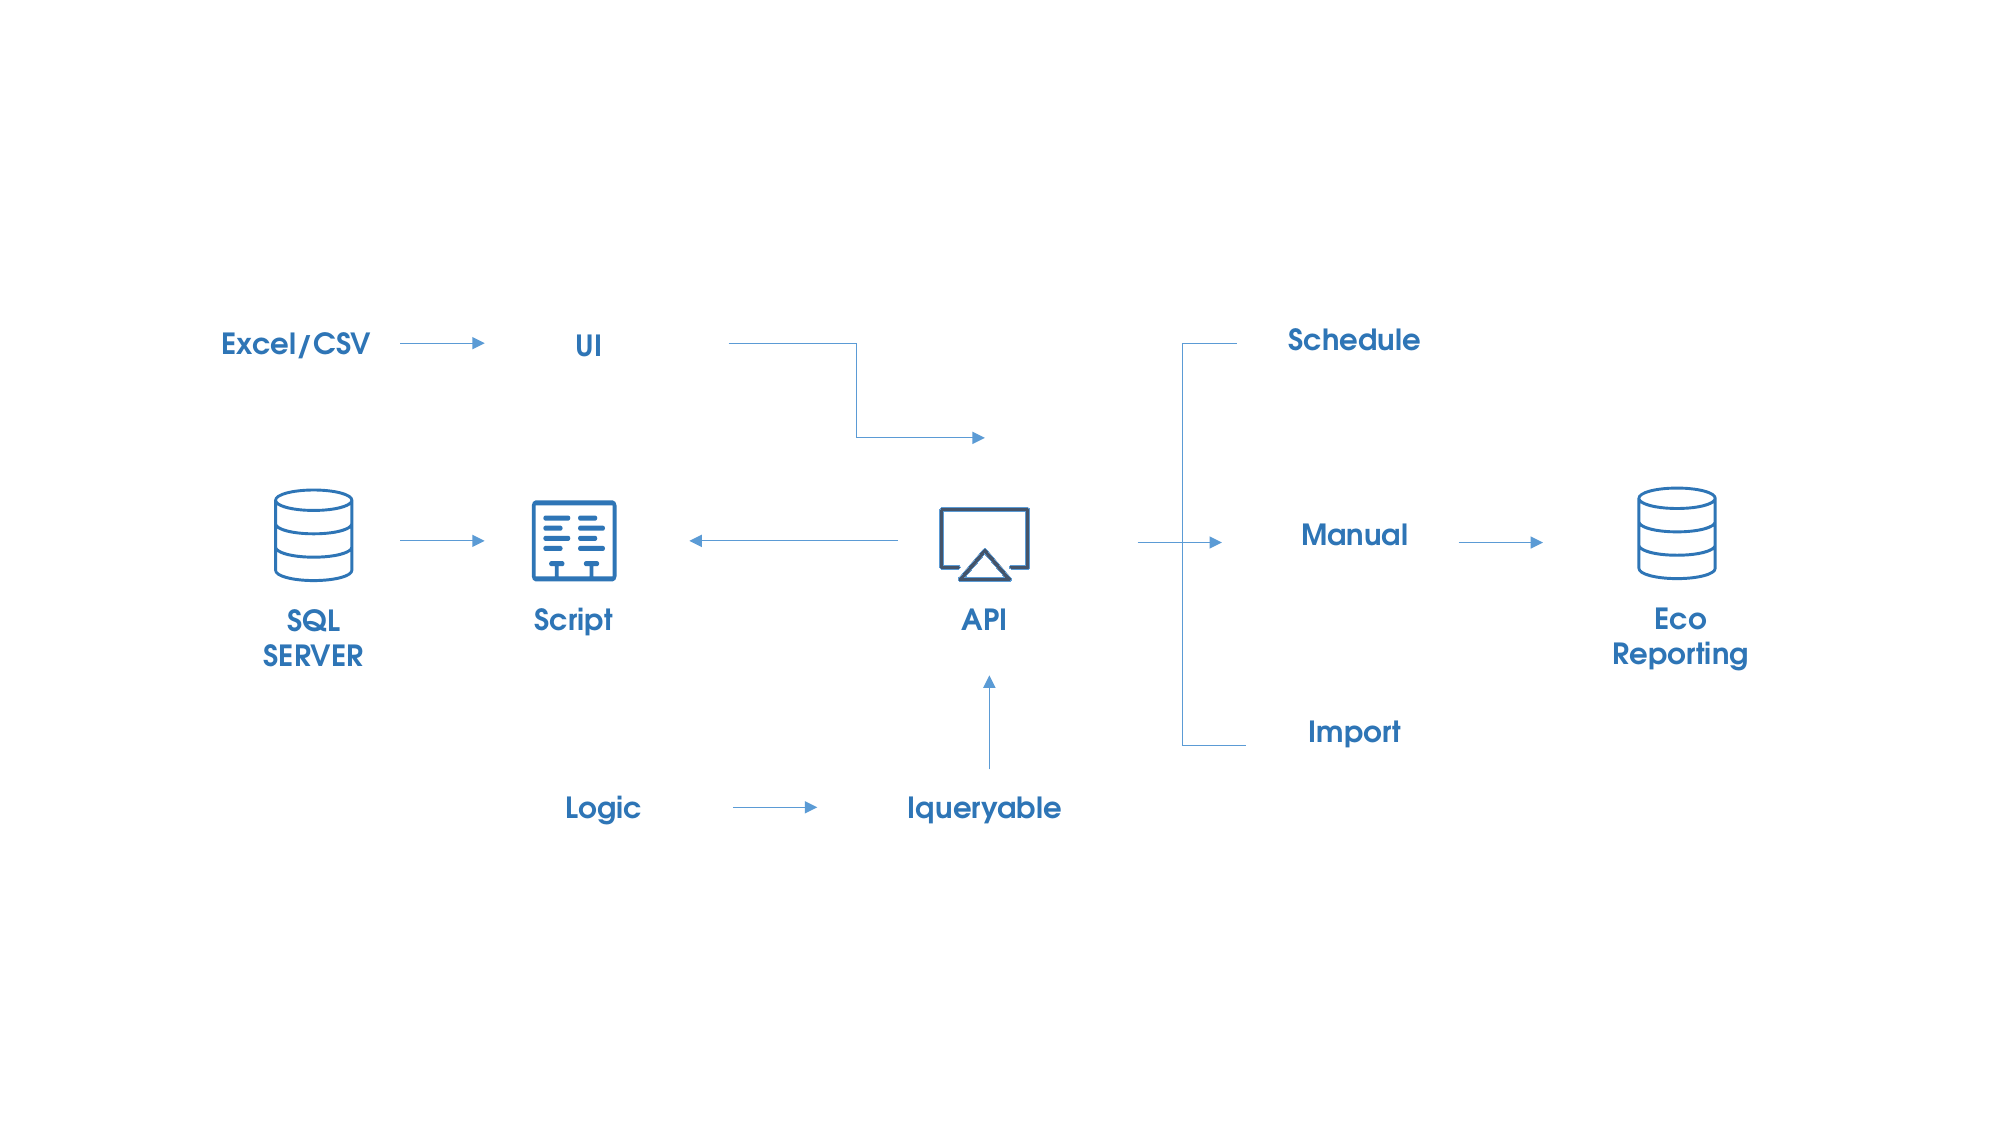

Reporting flow
Schedule
Excel/CSV
UI

Manual

Eco Reporting
Script
API
SQL SERVER
Import
Logic
Iqueryable